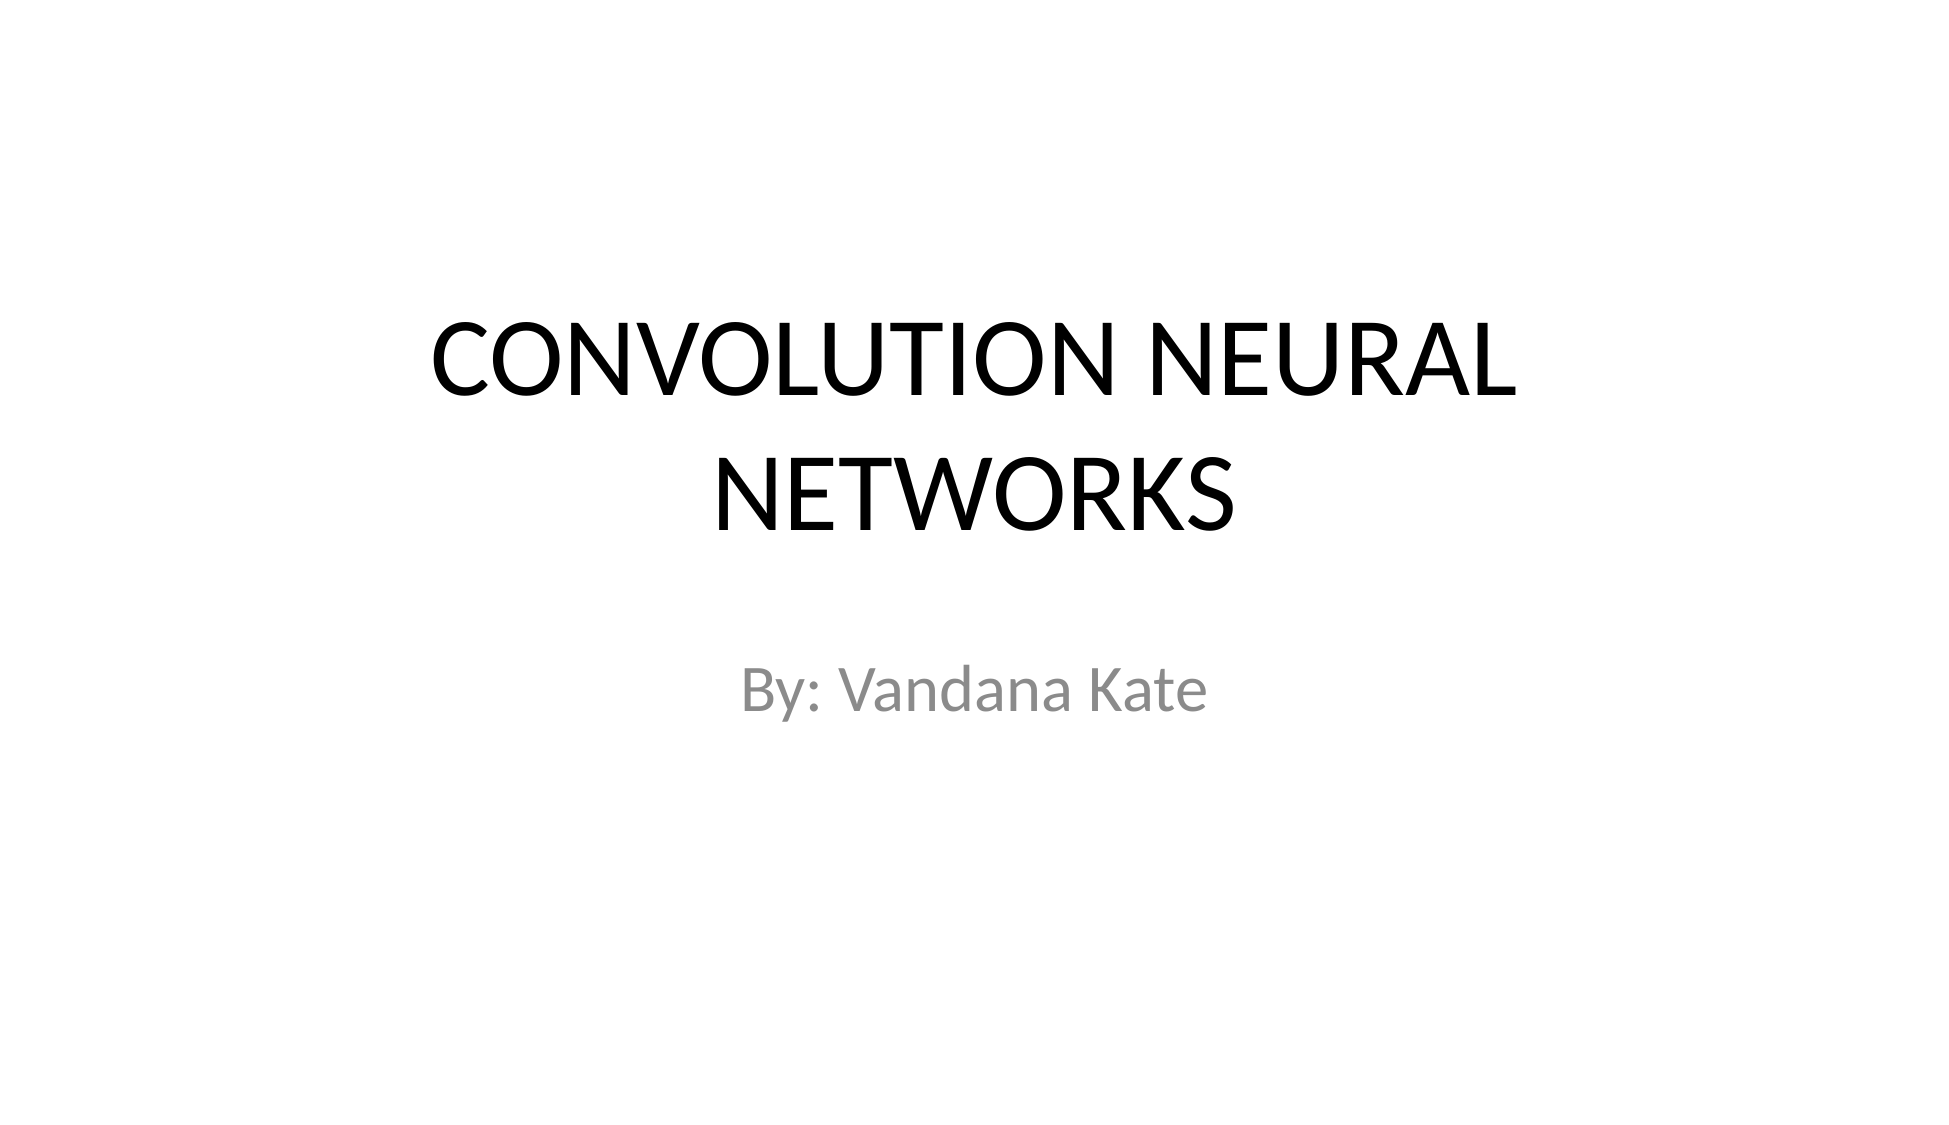

# CONVOLUTION NEURAL NETWORKS
By: Vandana Kate